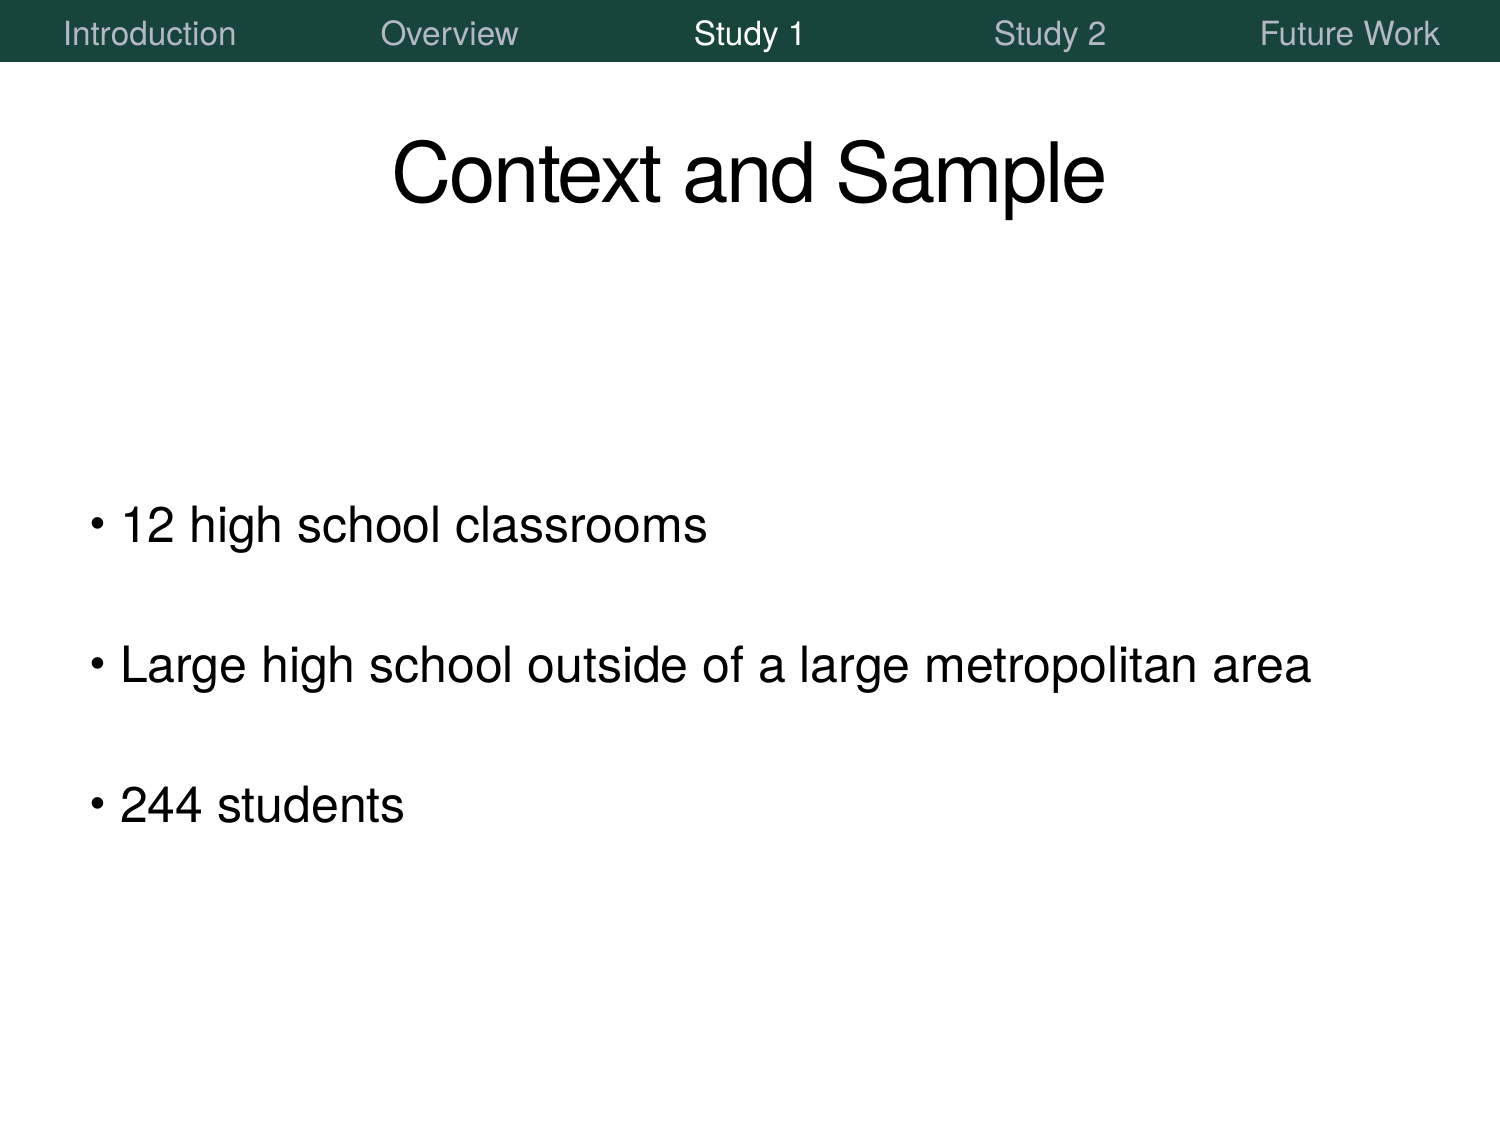

| Introduction | Overview | Study 1 | Study 2 | Future Work |
| --- | --- | --- | --- | --- |
# Context and Sample
12 high school classrooms

Large high school outside of a large metropolitan area

244 students